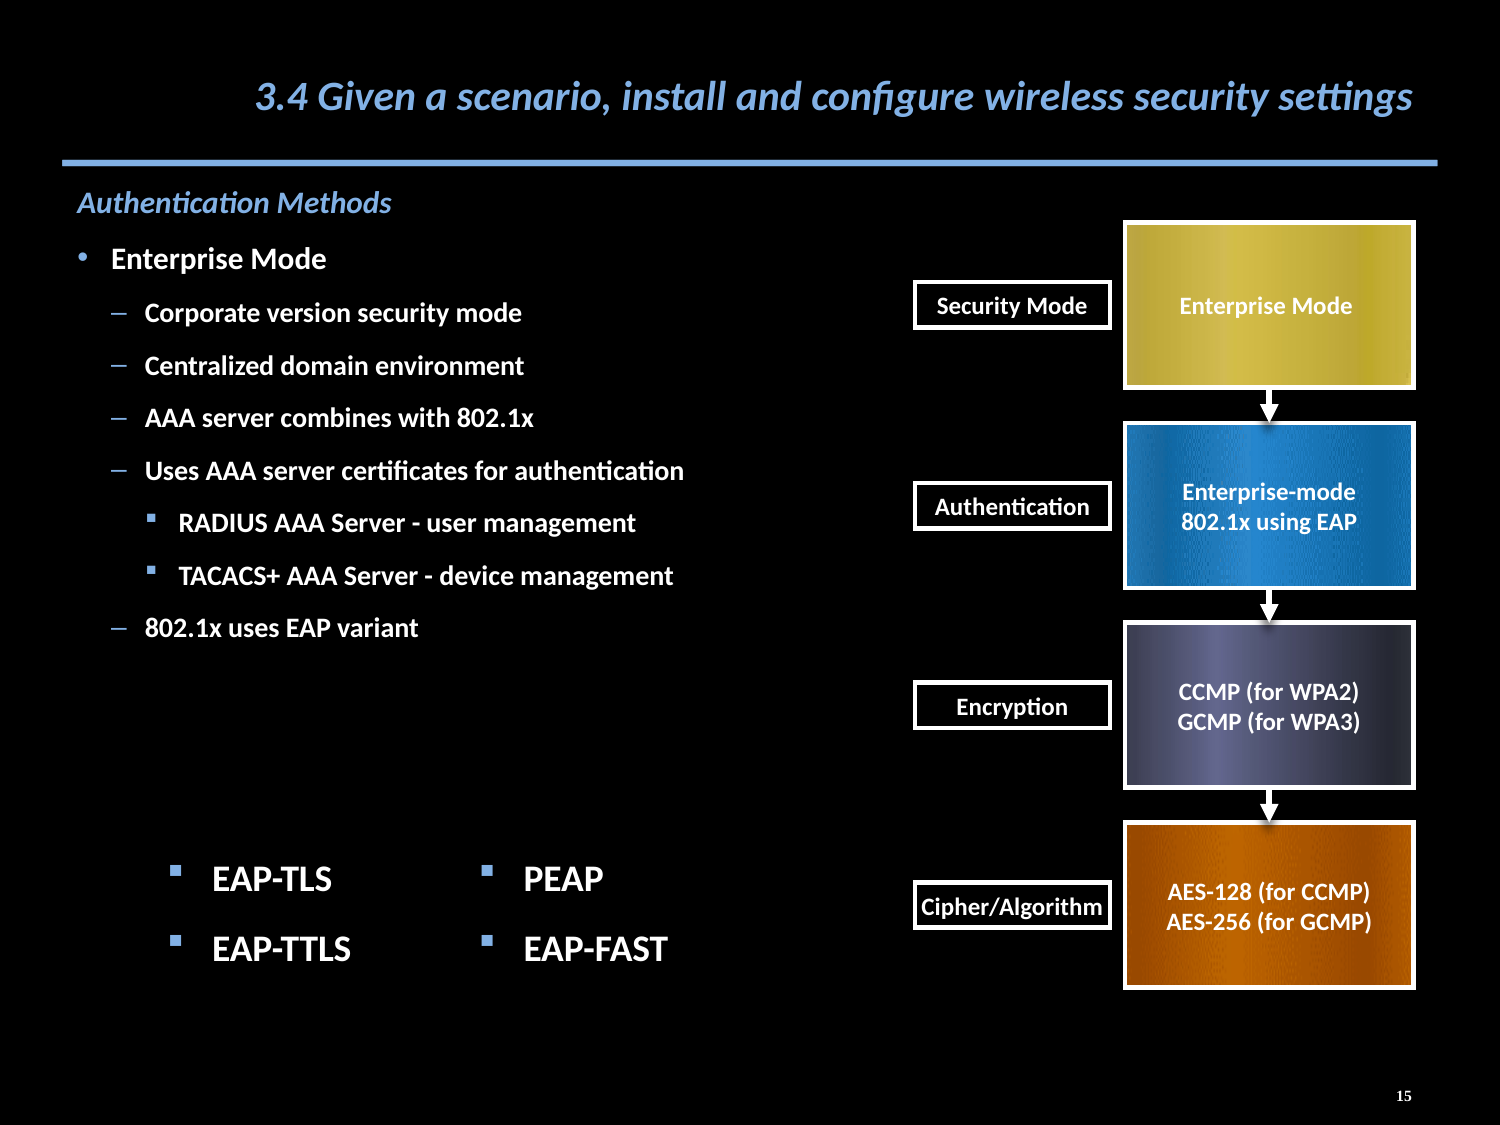

# 3.4 Given a scenario, install and configure wireless security settings
Authentication Methods
Enterprise Mode
Corporate version security mode
Centralized domain environment
AAA server combines with 802.1x
Uses AAA server certificates for authentication
RADIUS AAA Server - user management
TACACS+ AAA Server - device management
802.1x uses EAP variant

Enterprise Mode
Security Mode
Enterprise-mode
802.1x using EAP
Authentication
CCMP (for WPA2)
GCMP (for WPA3)
Encryption
AES-128 (for CCMP)
AES-256 (for GCMP)
EAP-TLS
EAP-TTLS
PEAP
EAP-FAST
Cipher/Algorithm
15